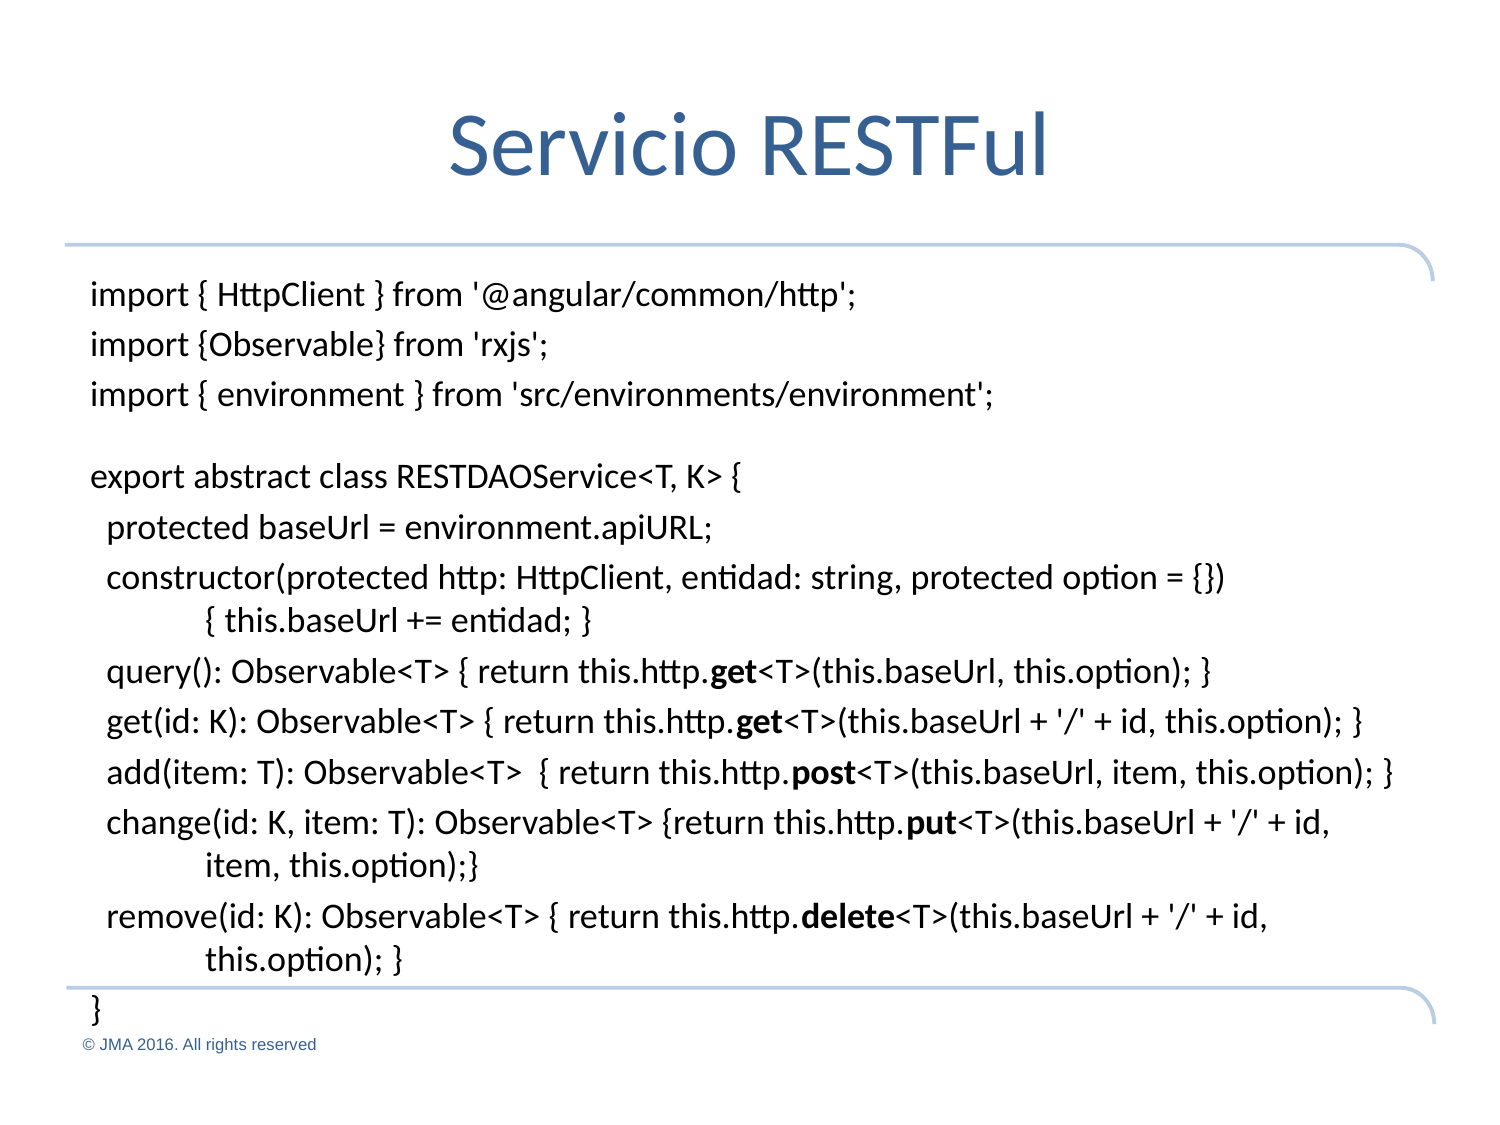

# Servicio RESTFul
import { HttpClient } from '@angular/common/http';
import {Observable} from 'rxjs';
import { environment } from 'src/environments/environment';

export abstract class RESTDAOService<T, K> {
  protected baseUrl = environment.apiURL;
  constructor(protected http: HttpClient, entidad: string, protected option = {}) { this.baseUrl += entidad; }
  query(): Observable<T> { return this.http.get<T>(this.baseUrl, this.option); }
  get(id: K): Observable<T> { return this.http.get<T>(this.baseUrl + '/' + id, this.option); }
  add(item: T): Observable<T>  { return this.http.post<T>(this.baseUrl, item, this.option); }
  change(id: K, item: T): Observable<T> {return this.http.put<T>(this.baseUrl + '/' + id, item, this.option);}
  remove(id: K): Observable<T> { return this.http.delete<T>(this.baseUrl + '/' + id, this.option); }
}